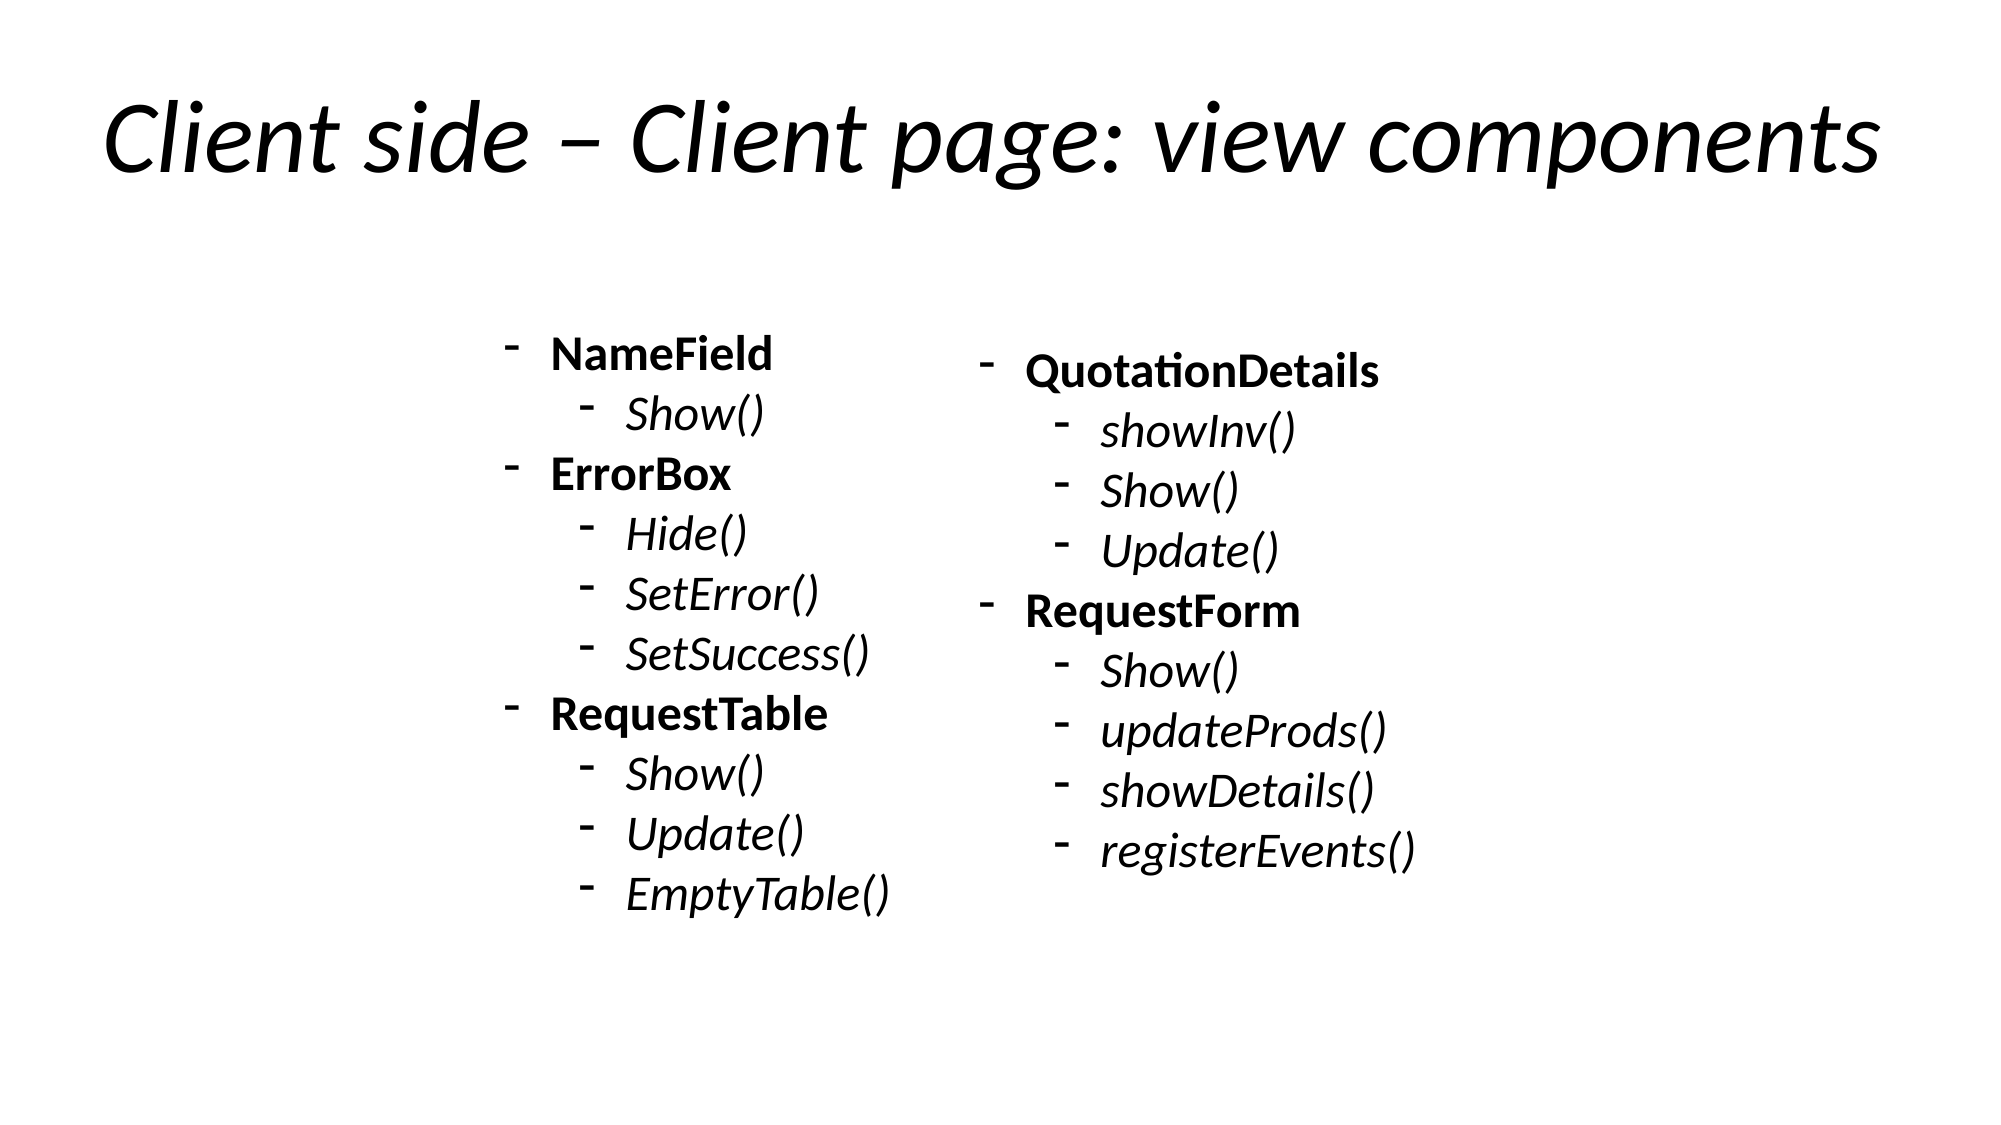

Client side – Client page: view components
NameField
Show()
ErrorBox
Hide()
SetError()
SetSuccess()
RequestTable
Show()
Update()
EmptyTable()

QuotationDetails
showInv()
Show()
Update()
RequestForm
Show()
updateProds()
showDetails()
registerEvents()